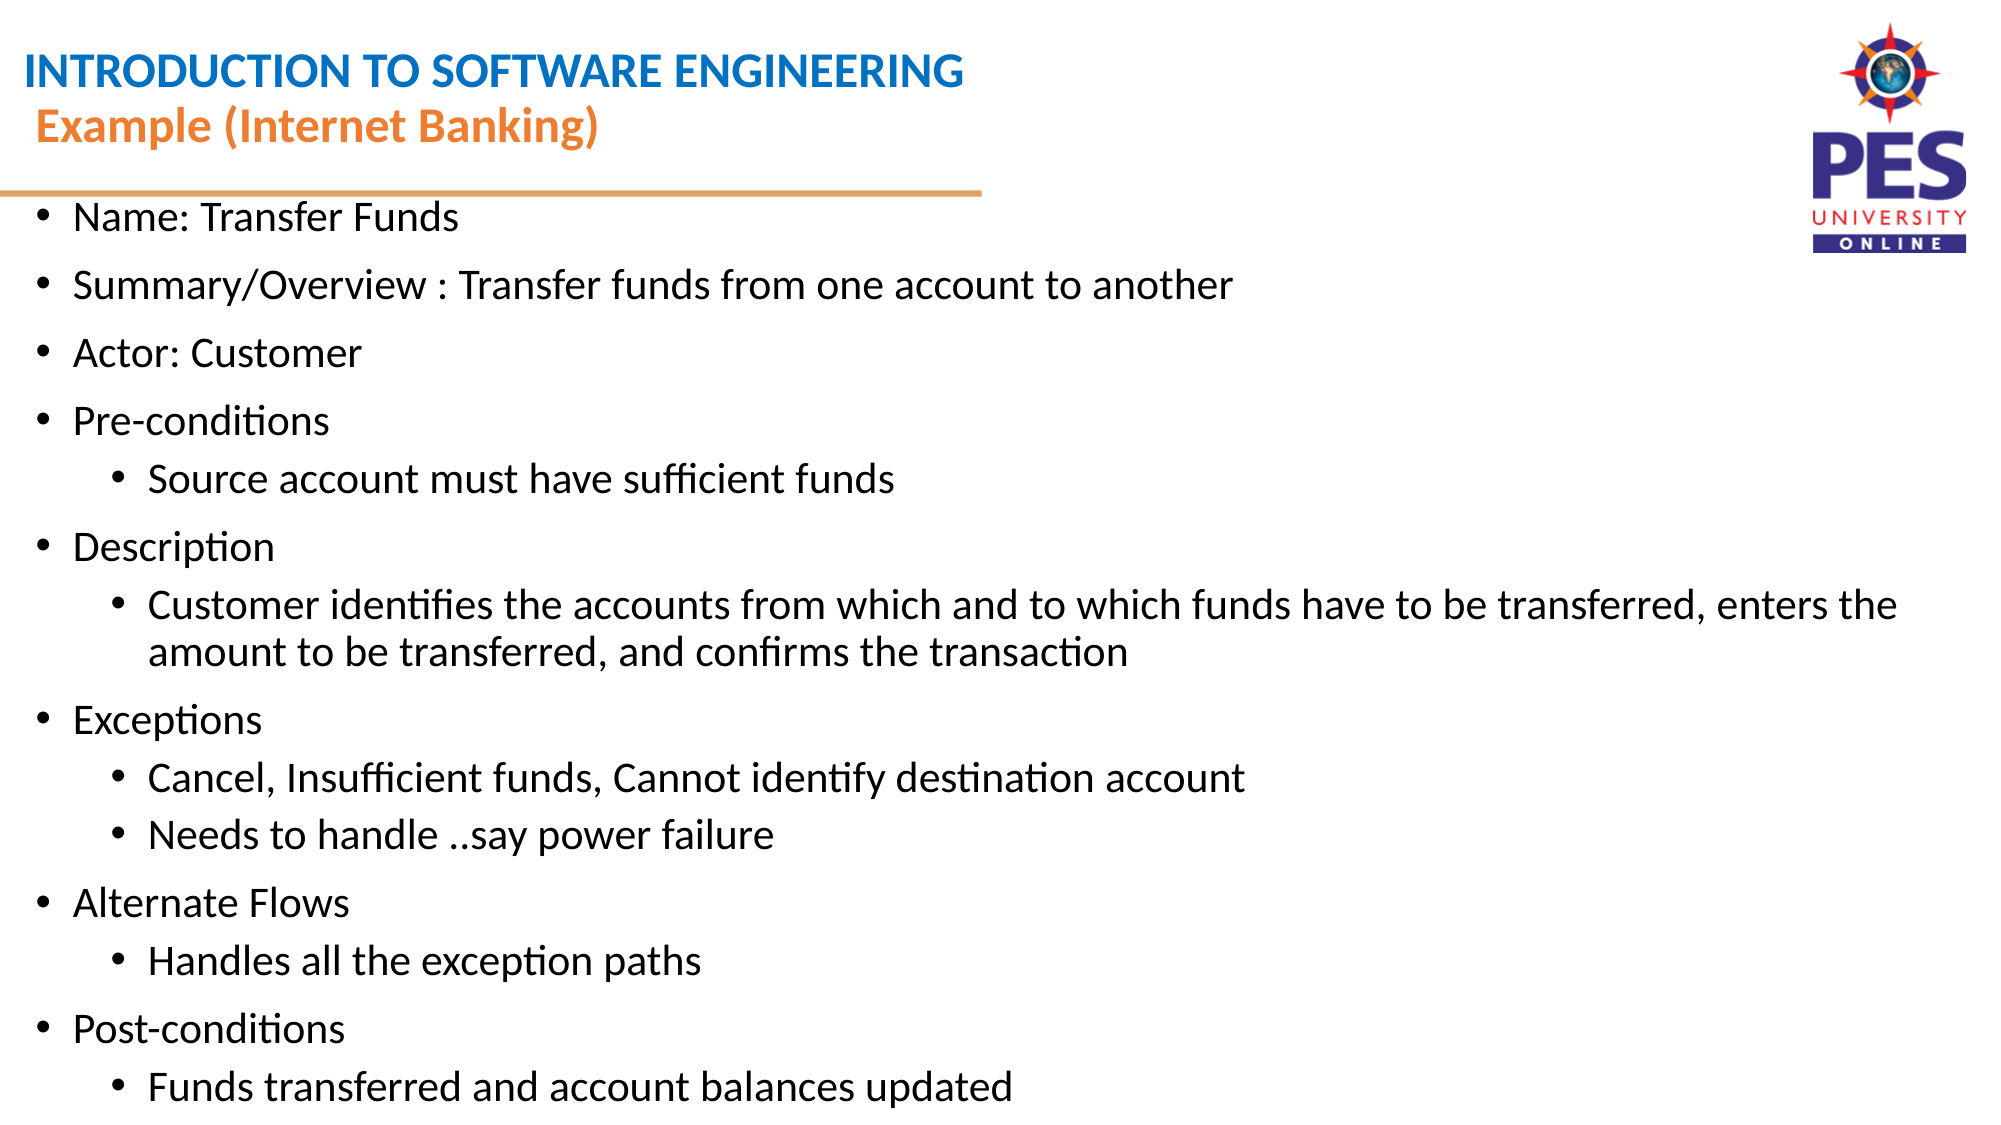

Example (Internet Banking)
Name: Transfer Funds
Summary/Overview : Transfer funds from one account to another
Actor: Customer
Pre-conditions
Source account must have sufficient funds
Description
Customer identifies the accounts from which and to which funds have to be transferred, enters the amount to be transferred, and confirms the transaction
Exceptions
Cancel, Insufficient funds, Cannot identify destination account
Needs to handle ..say power failure
Alternate Flows
Handles all the exception paths
Post-conditions
Funds transferred and account balances updated